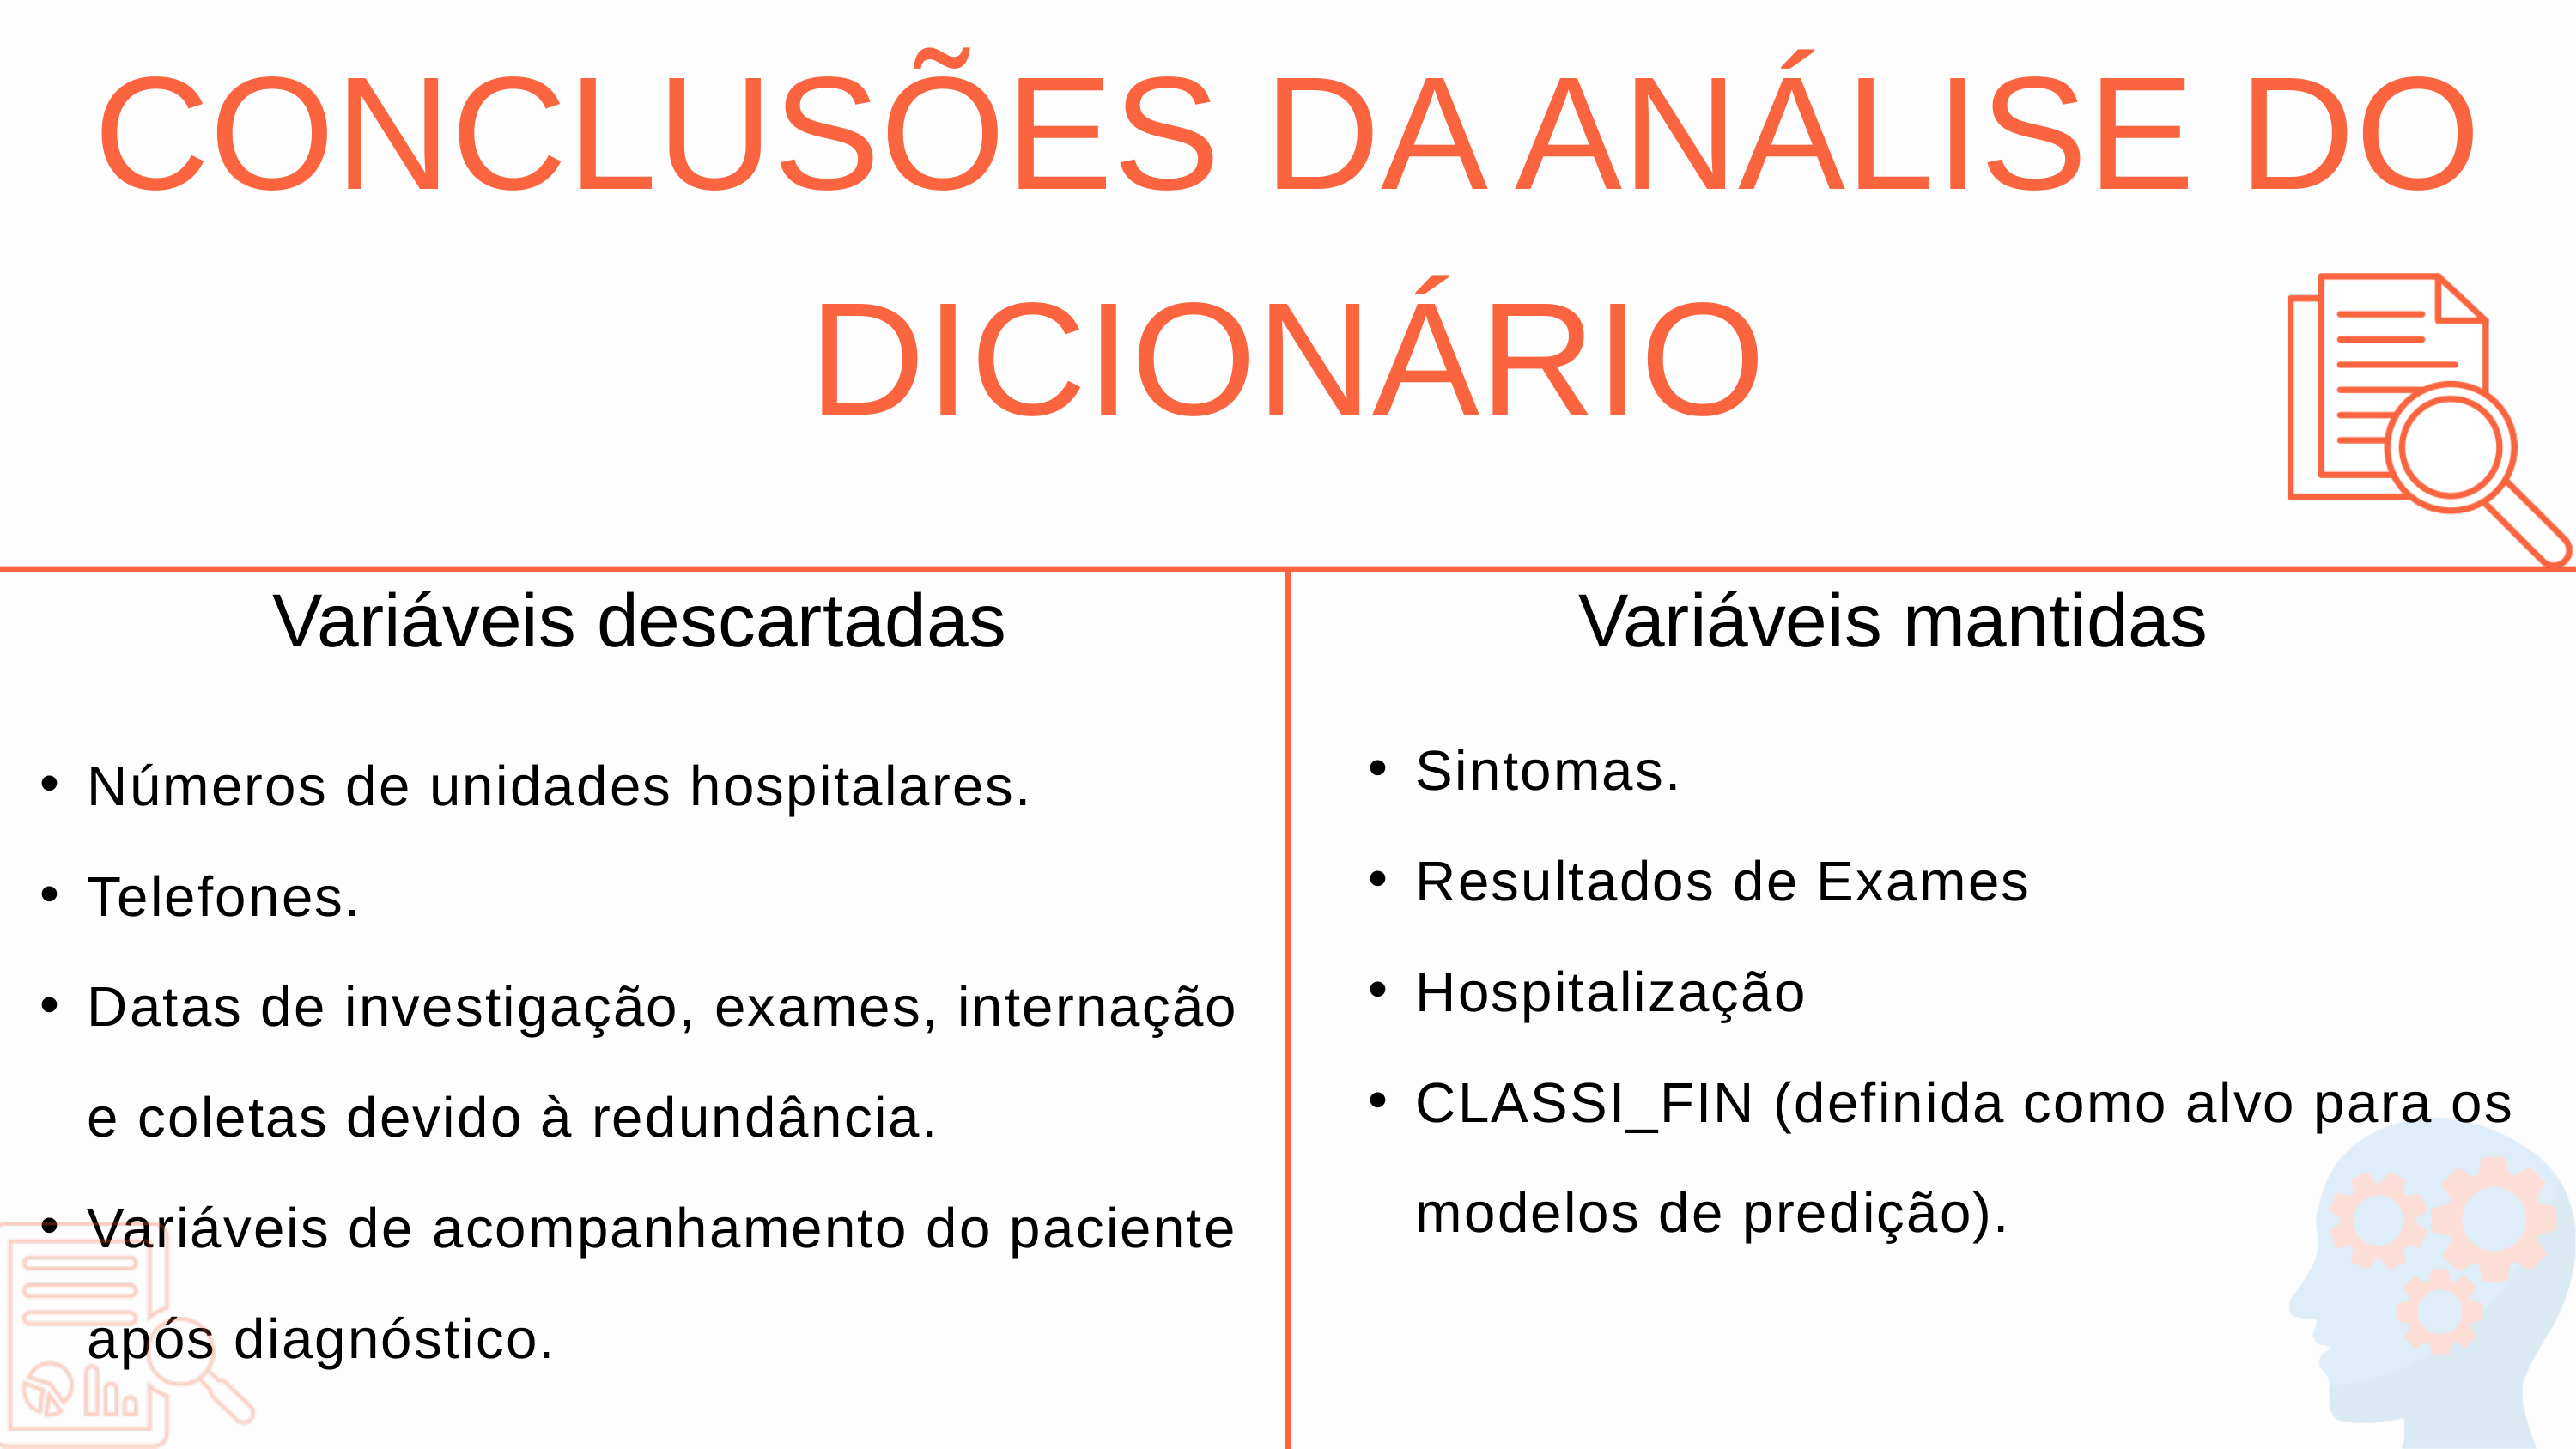

CONCLUSÕES DA ANÁLISE DO DICIONÁRIO

Variáveis descartadas
Variáveis mantidas

Sintomas.
Resultados de Exames
Hospitalização
CLASSI_FIN (definida como alvo para os modelos de predição).
Números de unidades hospitalares.
Telefones.
Datas de investigação, exames, internação e coletas devido à redundância.
Variáveis de acompanhamento do paciente após diagnóstico.